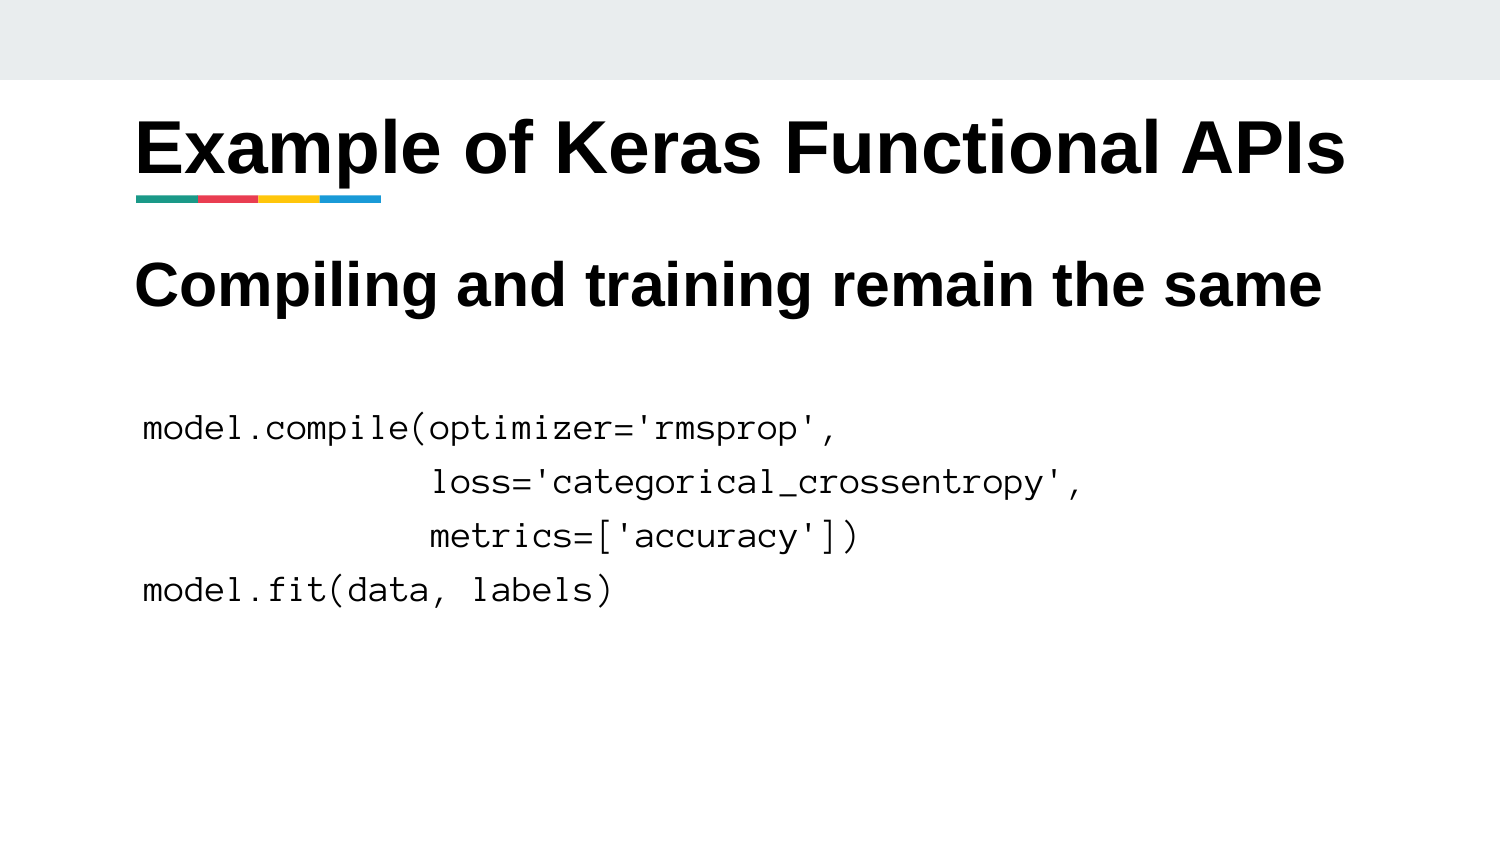

# Example of Keras Functional APIs
Compiling and training remain the same
model.compile(optimizer='rmsprop',
              loss='categorical_crossentropy',
              metrics=['accuracy'])
model.fit(data, labels)